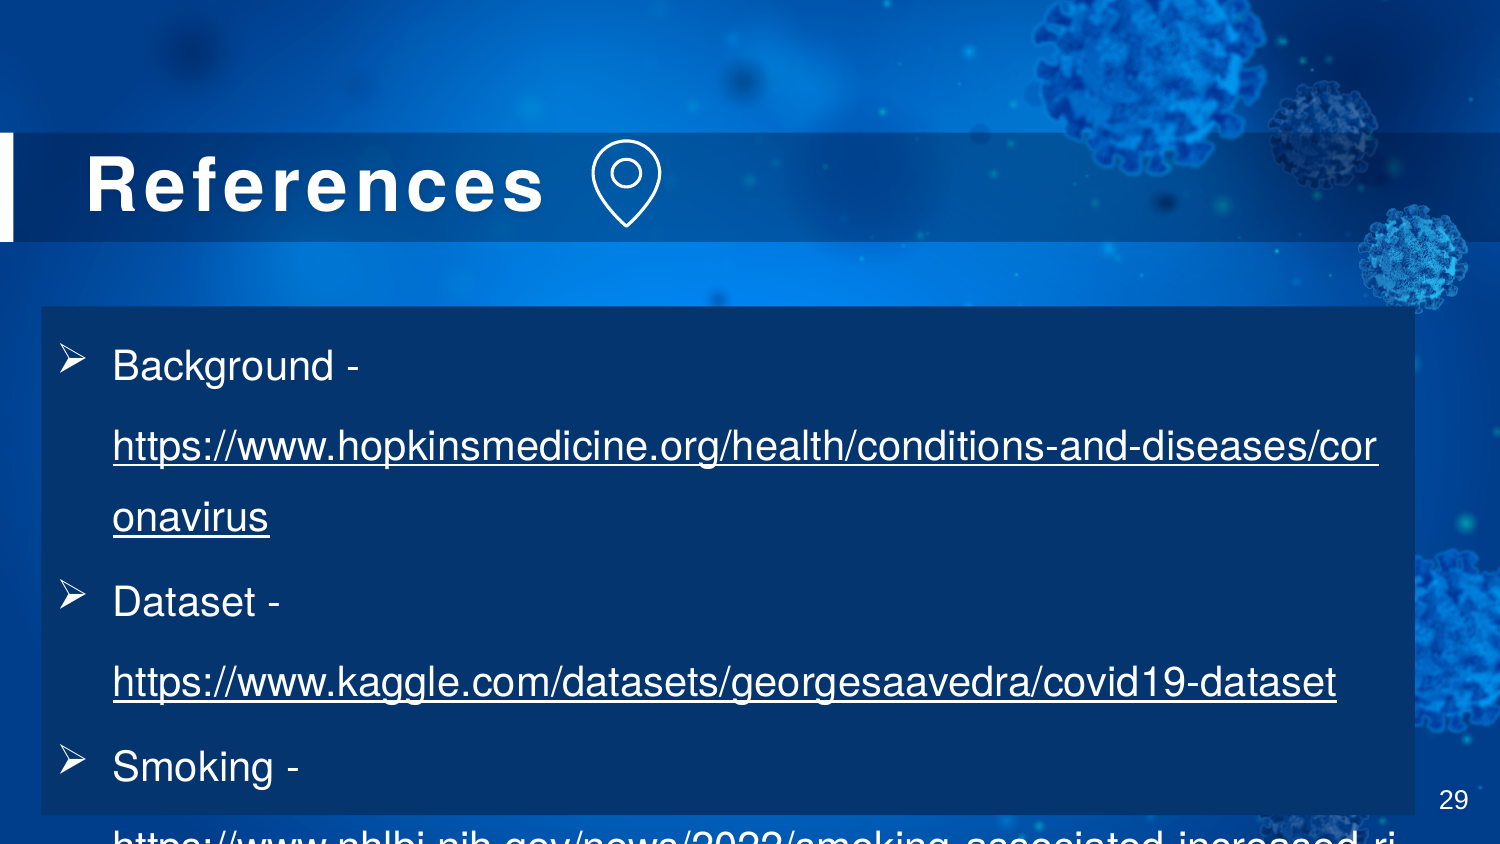

# References

Background - https://www.hopkinsmedicine.org/health/conditions-and-diseases/coronavirus
Dataset - https://www.kaggle.com/datasets/georgesaavedra/covid19-dataset
Smoking - https://www.nhlbi.nih.gov/news/2022/smoking-associated-increased-risk-severe-covid-19-outcomes
29